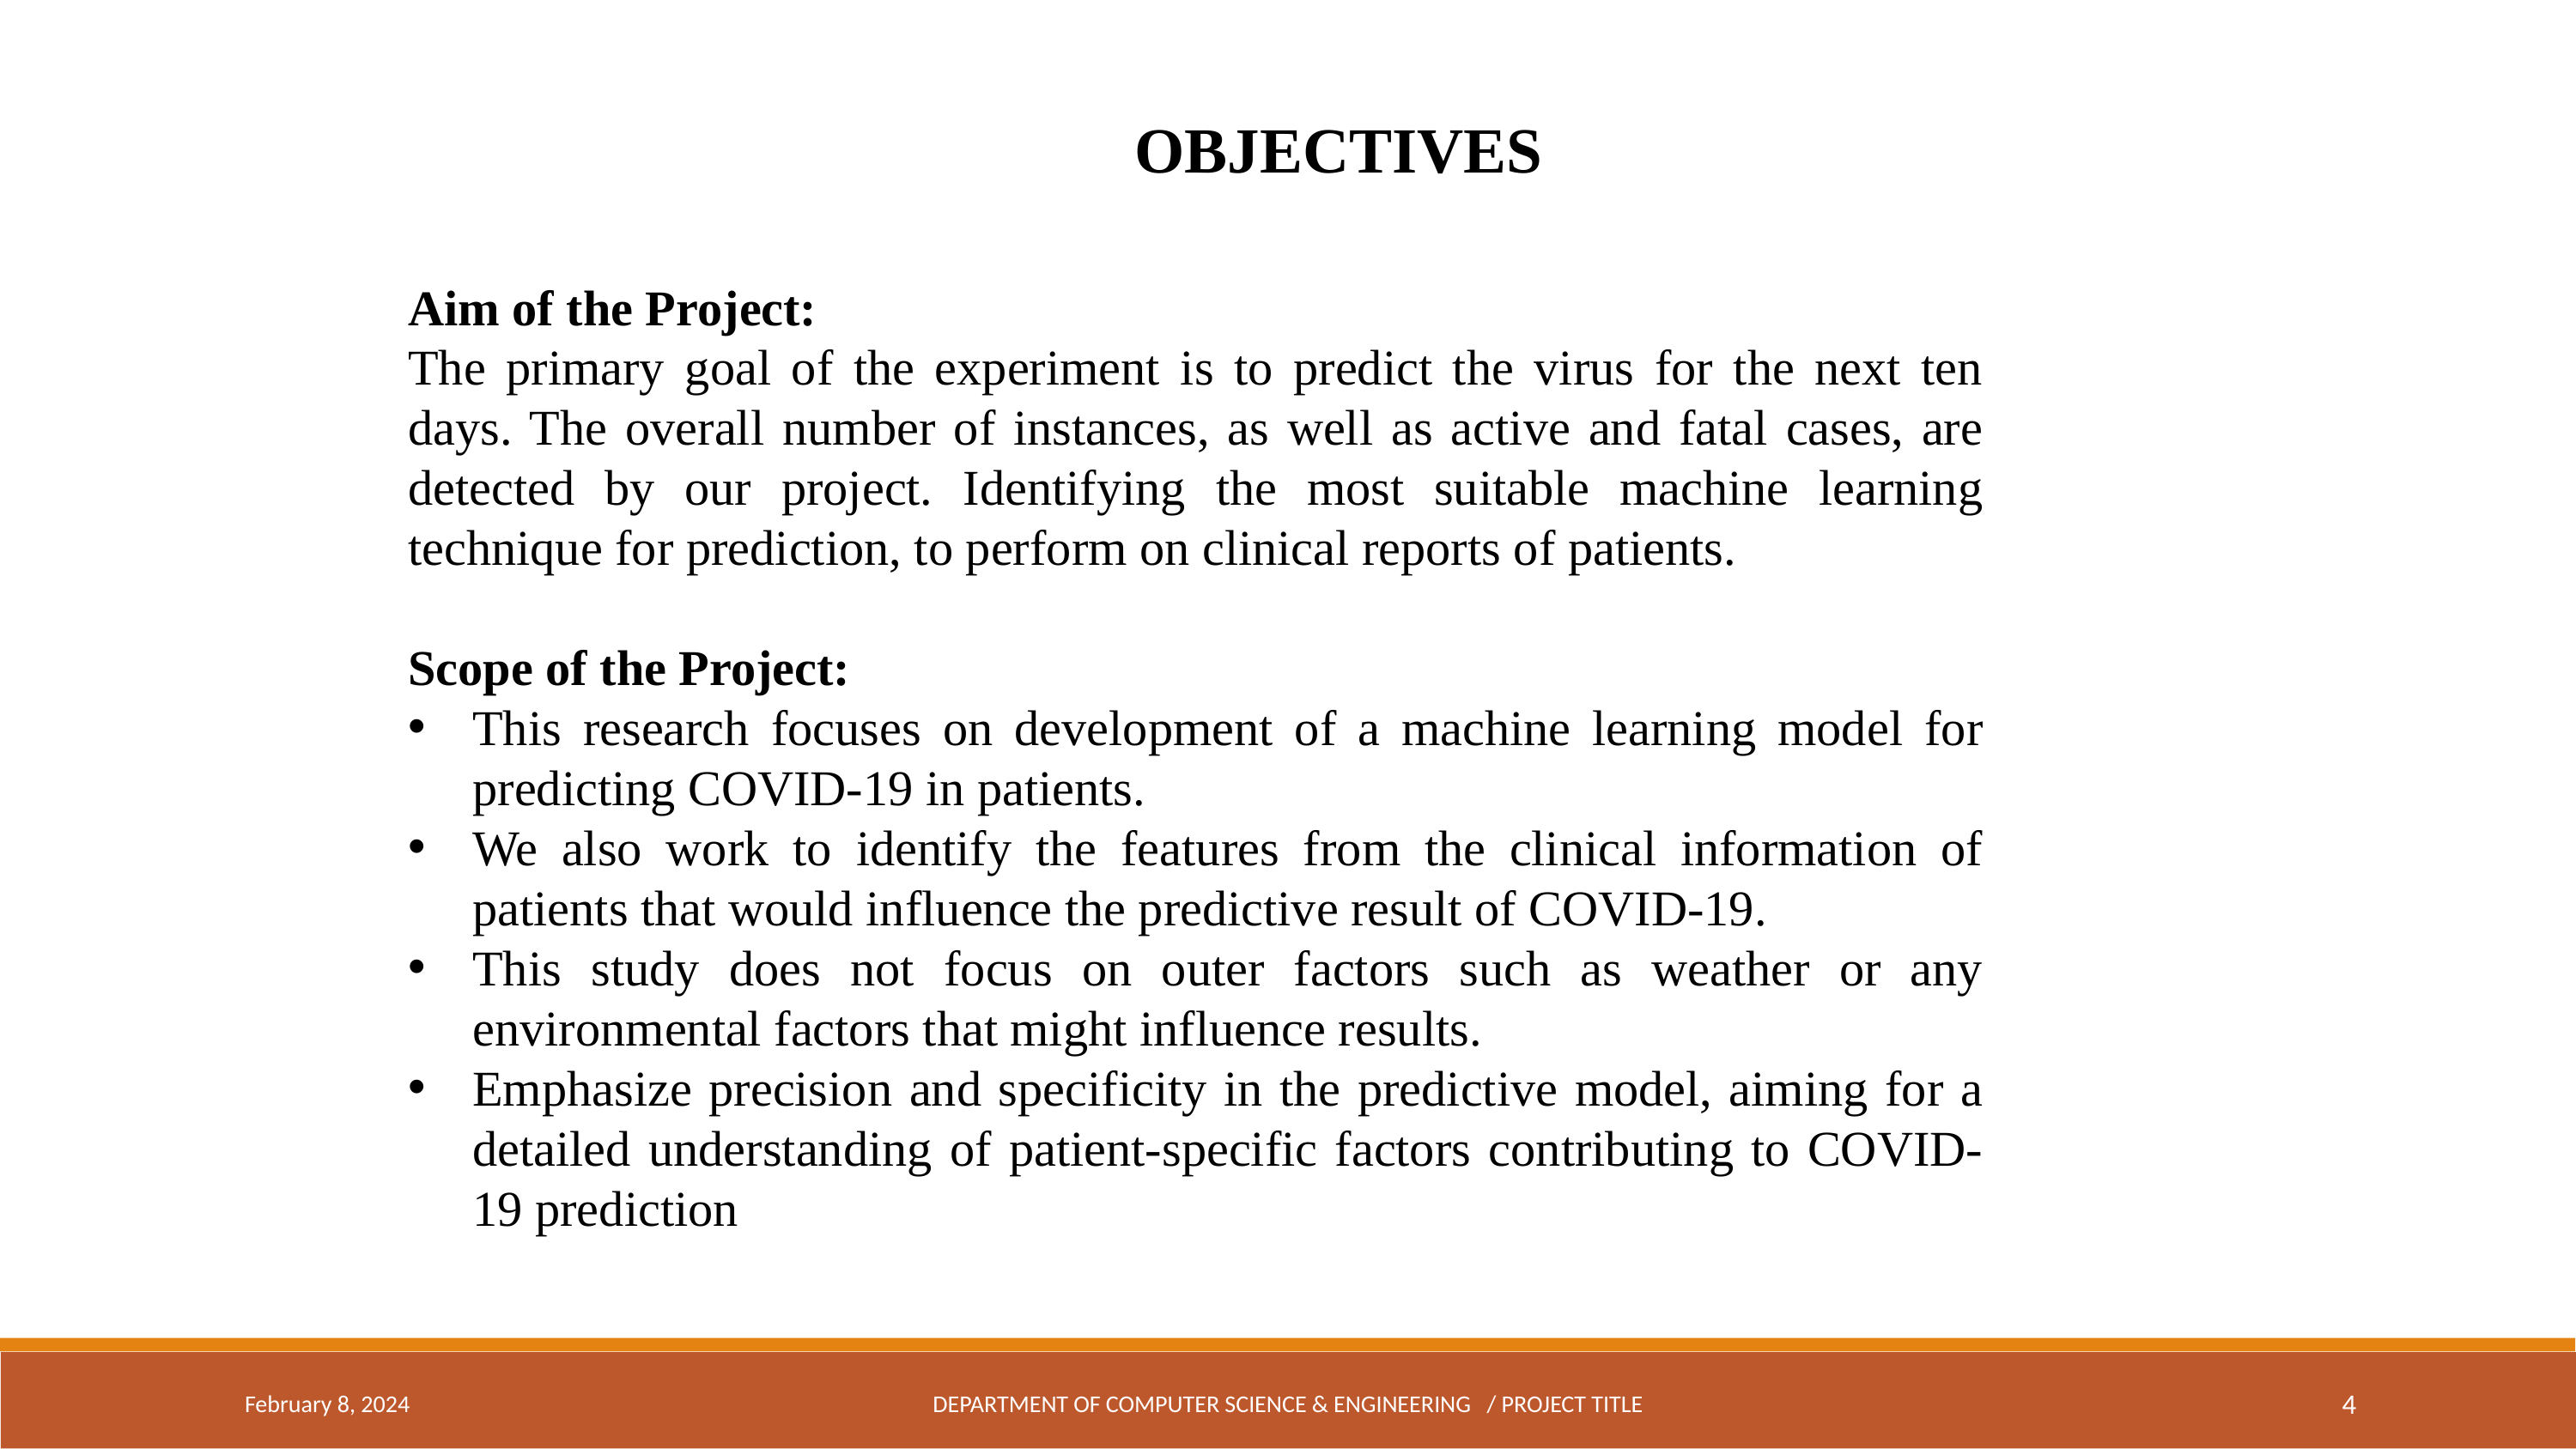

OBJECTIVES

Aim of the Project:
The primary goal of the experiment is to predict the virus for the next ten days. The overall number of instances, as well as active and fatal cases, are detected by our project. Identifying the most suitable machine learning technique for prediction, to perform on clinical reports of patients.

Scope of the Project:
This research focuses on development of a machine learning model for predicting COVID-19 in patients.
We also work to identify the features from the clinical information of patients that would influence the predictive result of COVID-19.
This study does not focus on outer factors such as weather or any environmental factors that might influence results.
Emphasize precision and specificity in the predictive model, aiming for a detailed understanding of patient-specific factors contributing to COVID-19 prediction
February 8, 2024
DEPARTMENT OF COMPUTER SCIENCE & ENGINEERING   / PROJECT TITLE
4